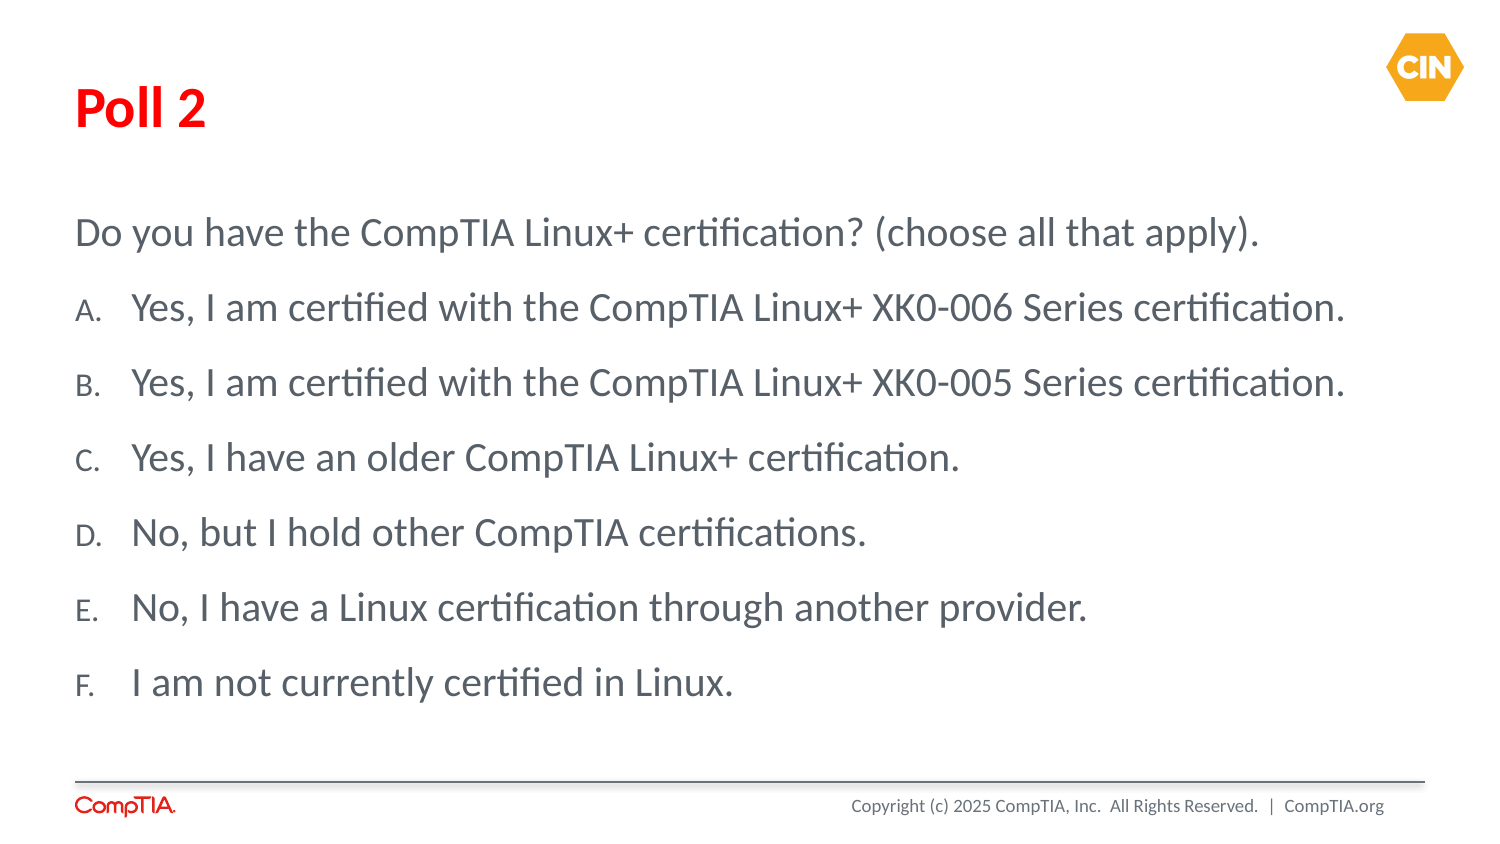

# Poll 2
Do you have the CompTIA Linux+ certification? (choose all that apply).
Yes, I am certified with the CompTIA Linux+ XK0-006 Series certification.
Yes, I am certified with the CompTIA Linux+ XK0-005 Series certification.
Yes, I have an older CompTIA Linux+ certification.
No, but I hold other CompTIA certifications.
No, I have a Linux certification through another provider.
I am not currently certified in Linux.